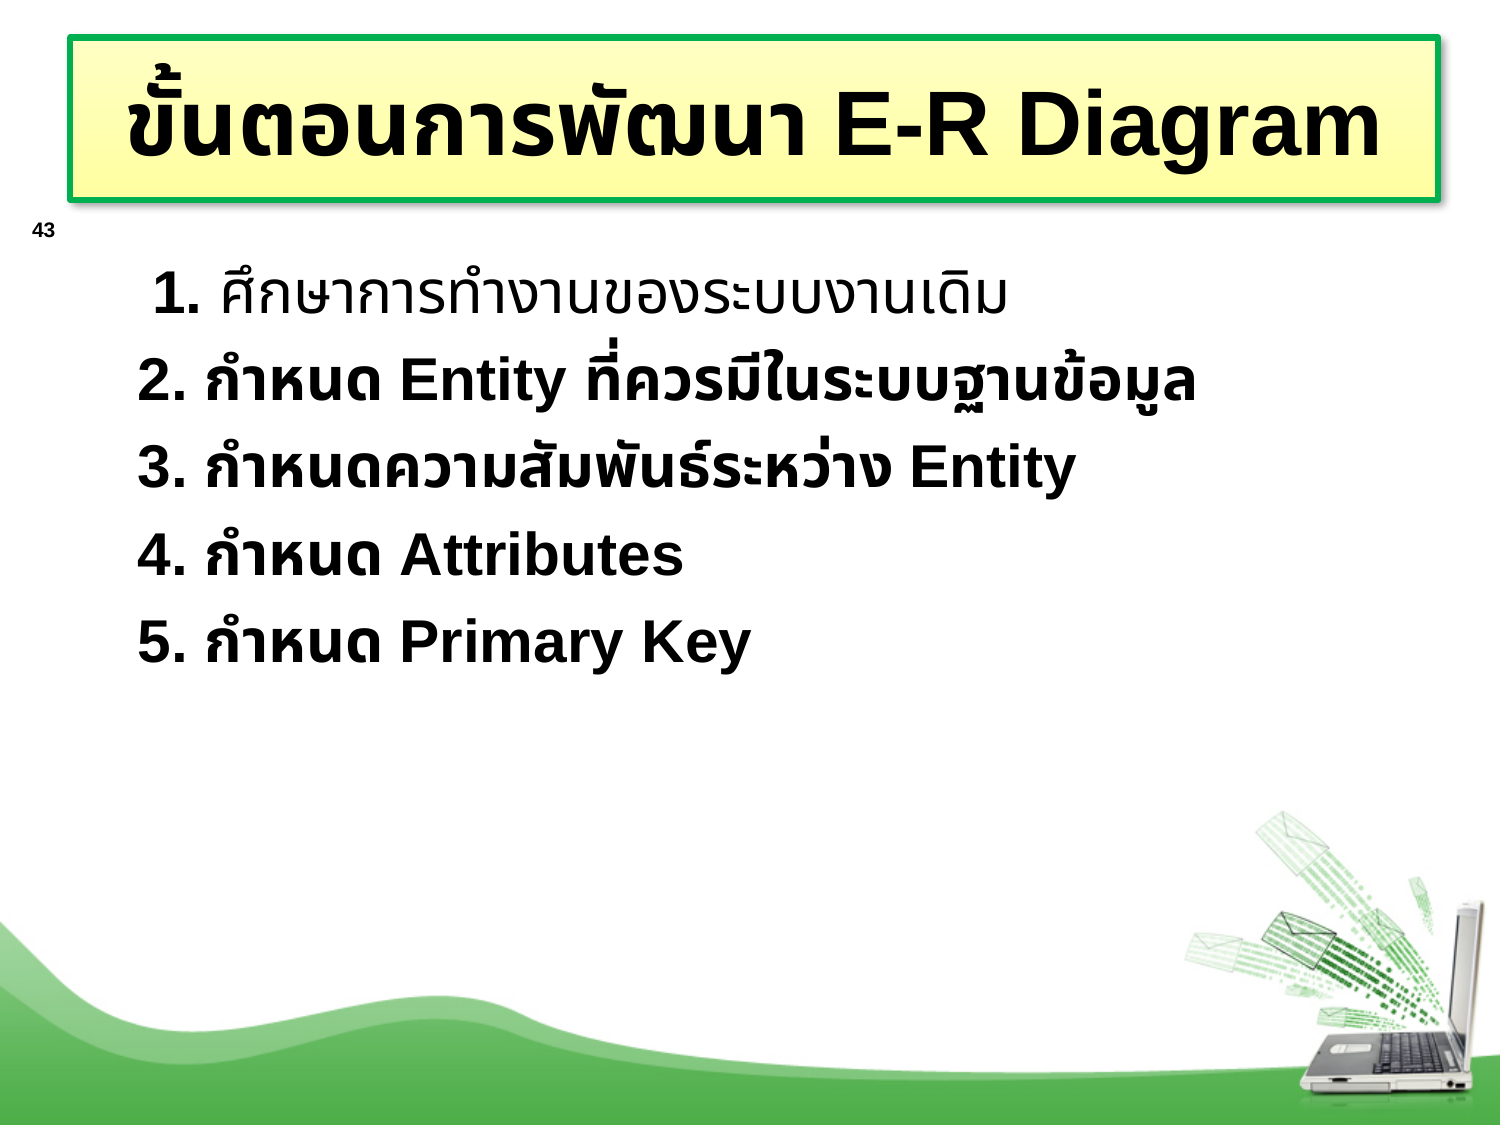

# ขั้นตอนการพัฒนา E-R Diagram
43
    1. ศึกษาการทำงานของระบบงานเดิม
	2. กำหนด Entity ที่ควรมีในระบบฐานข้อมูล
	3. กำหนดความสัมพันธ์ระหว่าง Entity
	4. กำหนด Attributes
	5. กำหนด Primary Key